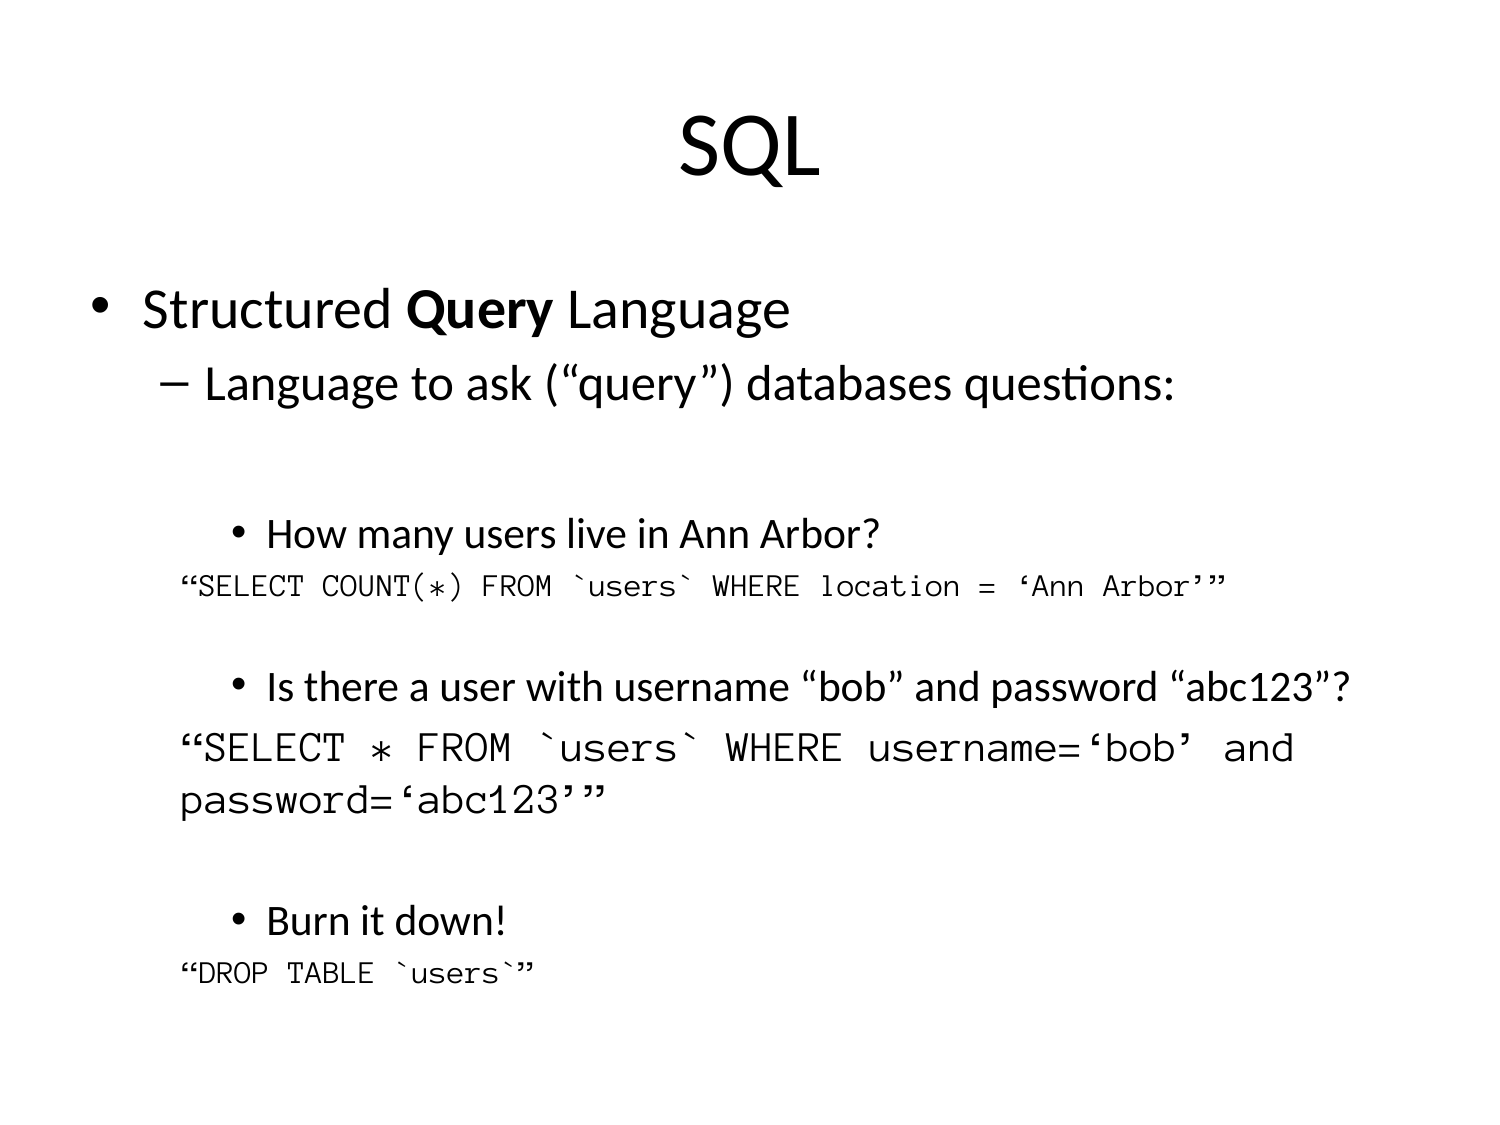

# SQL
Structured Query Language
Language to ask (“query”) databases questions:

How many users live in Ann Arbor?
“SELECT COUNT(*) FROM `users` WHERE location = ‘Ann Arbor’”

Is there a user with username “bob” and password “abc123”?
“SELECT * FROM `users` WHERE username=‘bob’ and 	password=‘abc123’”

Burn it down!
“DROP TABLE `users`”